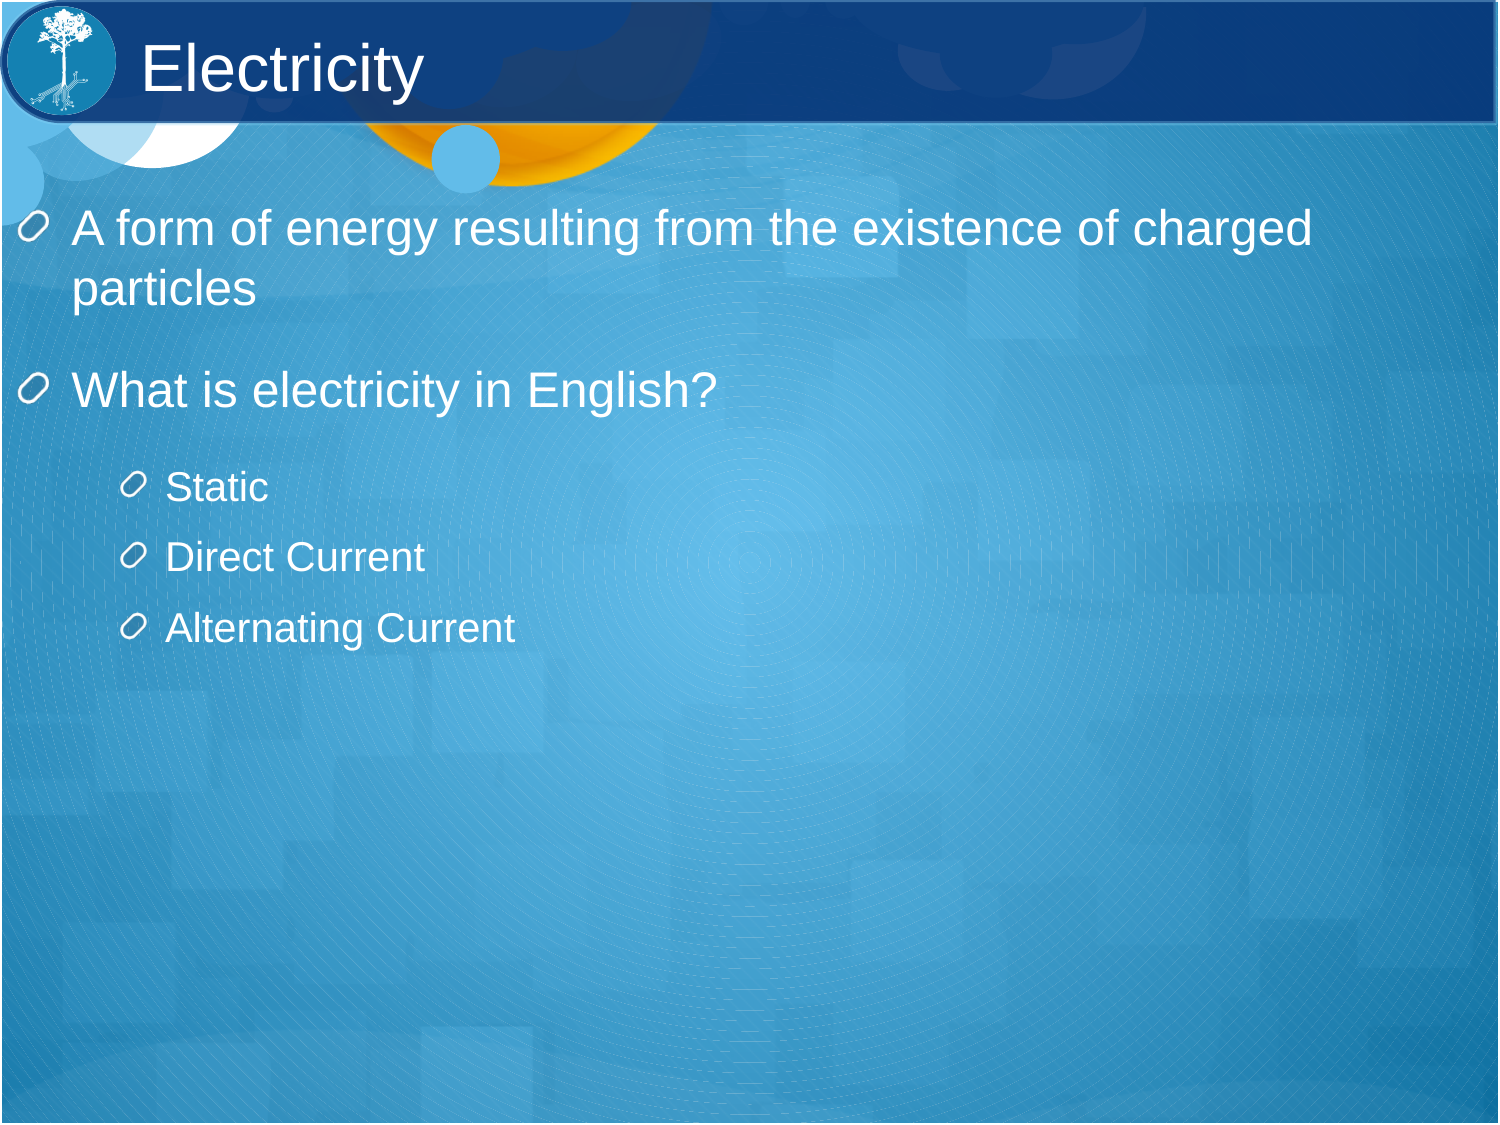

# Electricity
A form of energy resulting from the existence of charged particles
What is electricity in English?
Static
Direct Current
Alternating Current